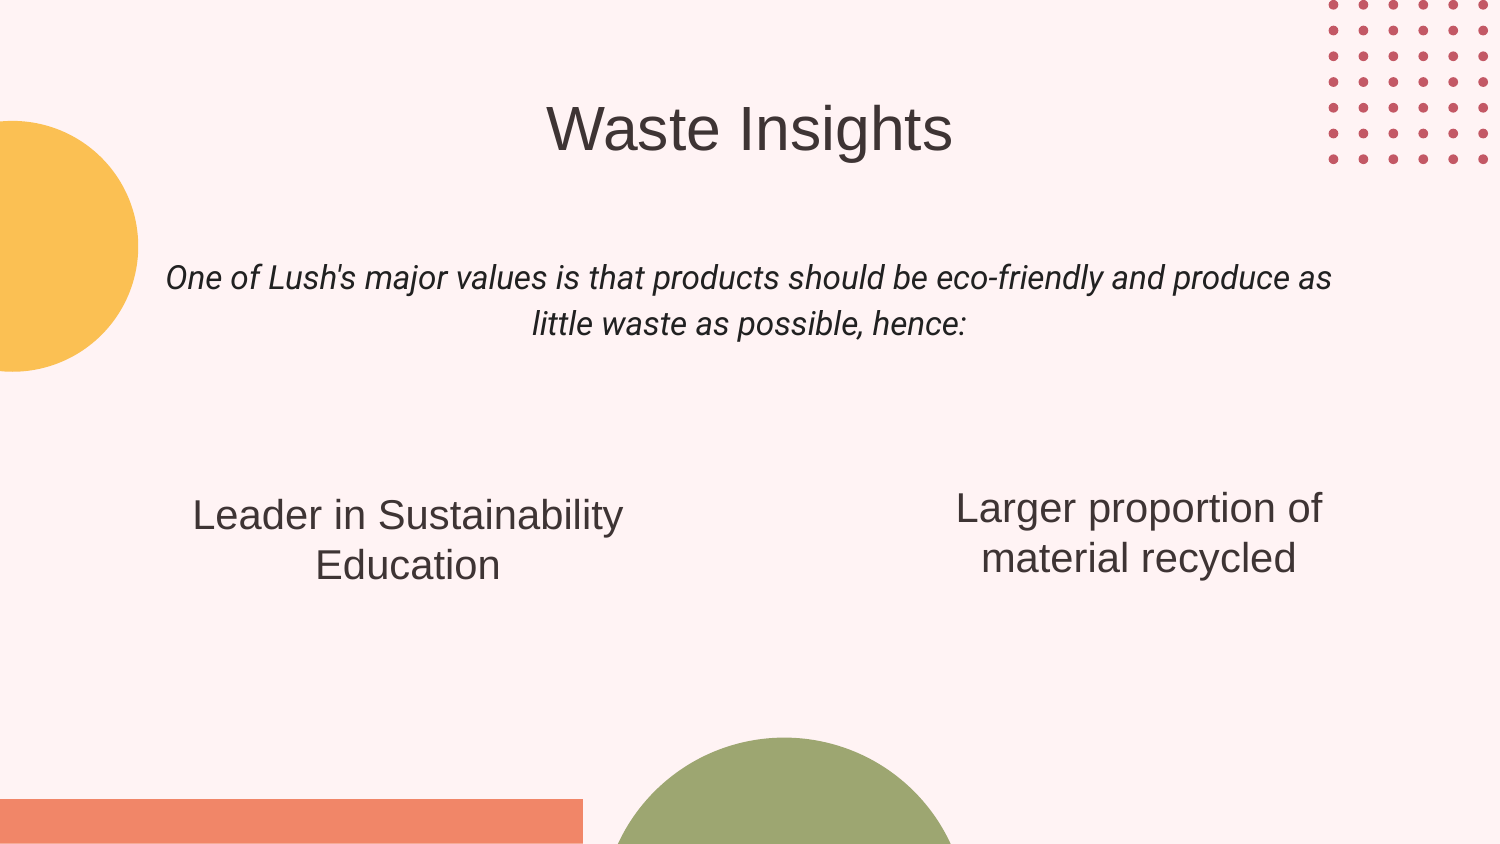

# Waste Insights

One of Lush's major values is that products should be eco-friendly and produce as little waste as possible, hence:

Leader in Sustainability Education
Larger proportion of material recycled